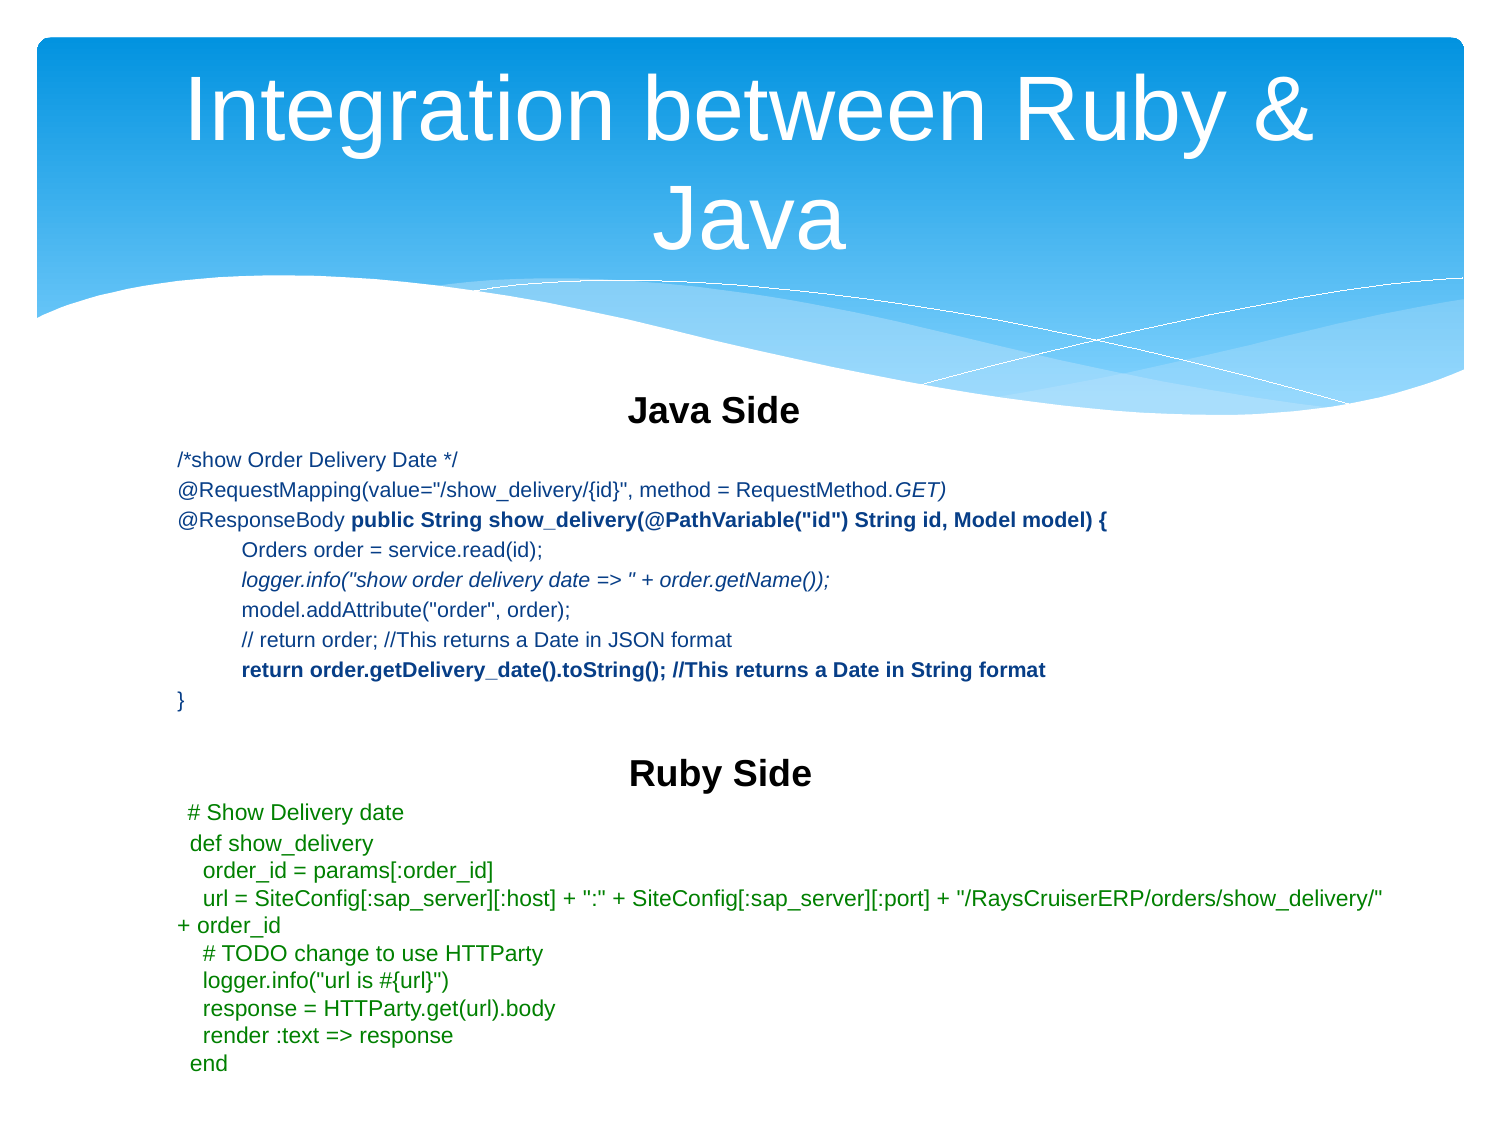

# Integration between Ruby & Java
Java Side
/*show Order Delivery Date */
@RequestMapping(value="/show_delivery/{id}", method = RequestMethod.GET)
@ResponseBody public String show_delivery(@PathVariable("id") String id, Model model) {
	Orders order = service.read(id);
	logger.info("show order delivery date => " + order.getName());
	model.addAttribute("order", order);
	// return order; //This returns a Date in JSON format
	return order.getDelivery_date().toString(); //This returns a Date in String format
}
Ruby Side
 # Show Delivery date
  def show_delivery
    order_id = params[:order_id]
    url = SiteConfig[:sap_server][:host] + ":" + SiteConfig[:sap_server][:port] + "/RaysCruiserERP/orders/show_delivery/" + order_id
    # TODO change to use HTTParty
    logger.info("url is #{url}")
    response = HTTParty.get(url).body
    render :text => response
  end